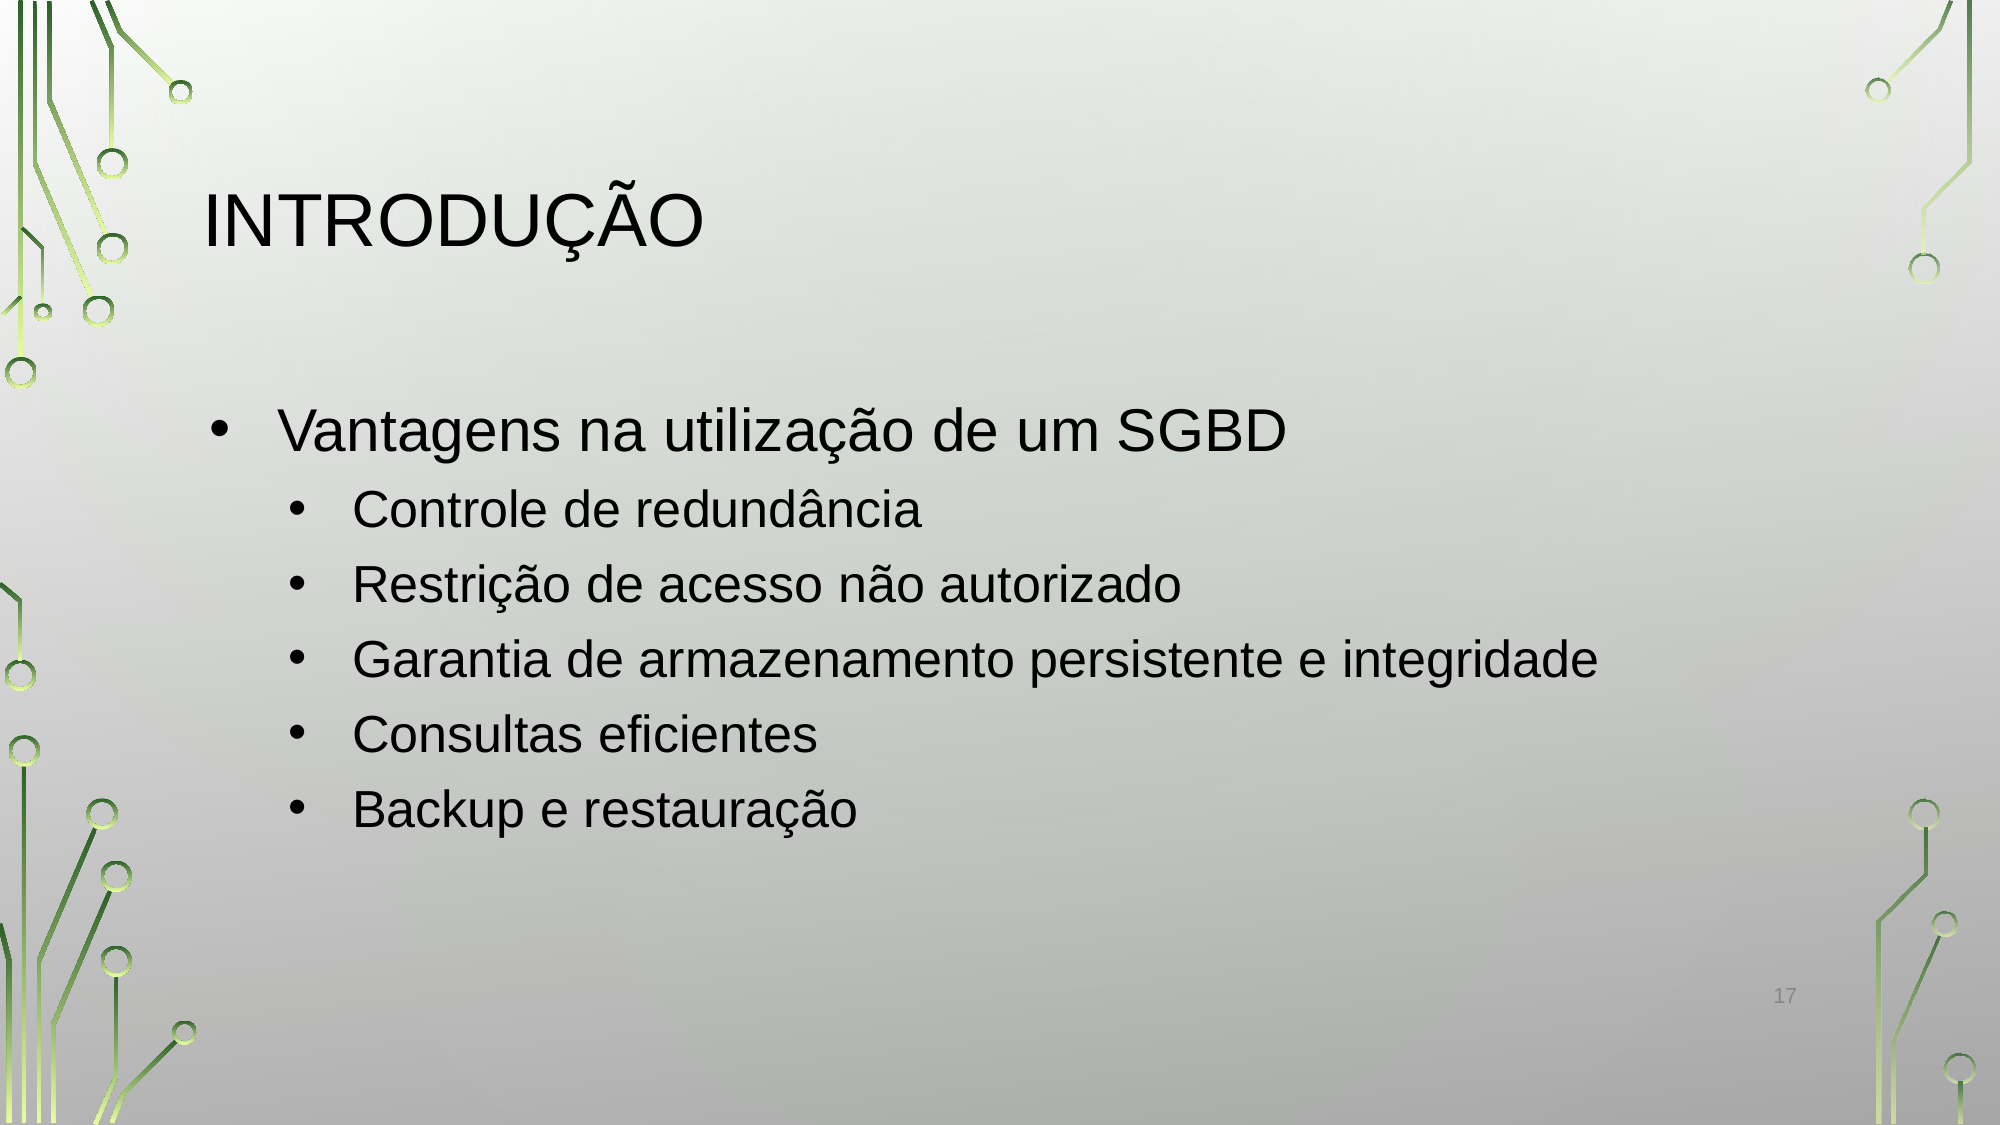

# INTRODUÇÃO
Vantagens na utilização de um SGBD
Controle de redundância
Restrição de acesso não autorizado
Garantia de armazenamento persistente e integridade
Consultas eficientes
Backup e restauração
17